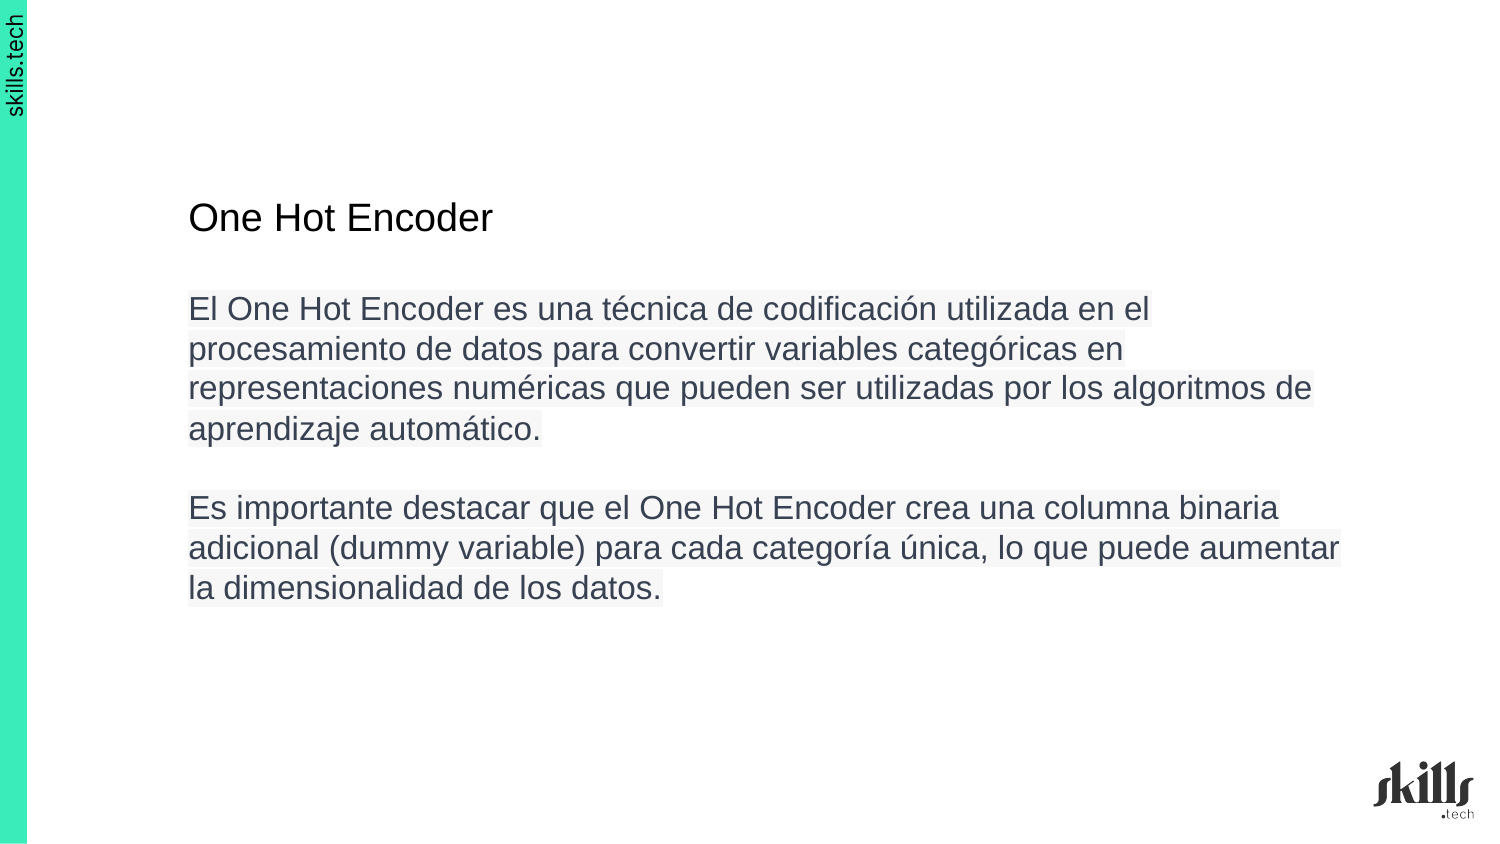

One Hot Encoder

El One Hot Encoder es una técnica de codificación utilizada en el procesamiento de datos para convertir variables categóricas en representaciones numéricas que pueden ser utilizadas por los algoritmos de aprendizaje automático.

Es importante destacar que el One Hot Encoder crea una columna binaria adicional (dummy variable) para cada categoría única, lo que puede aumentar la dimensionalidad de los datos.